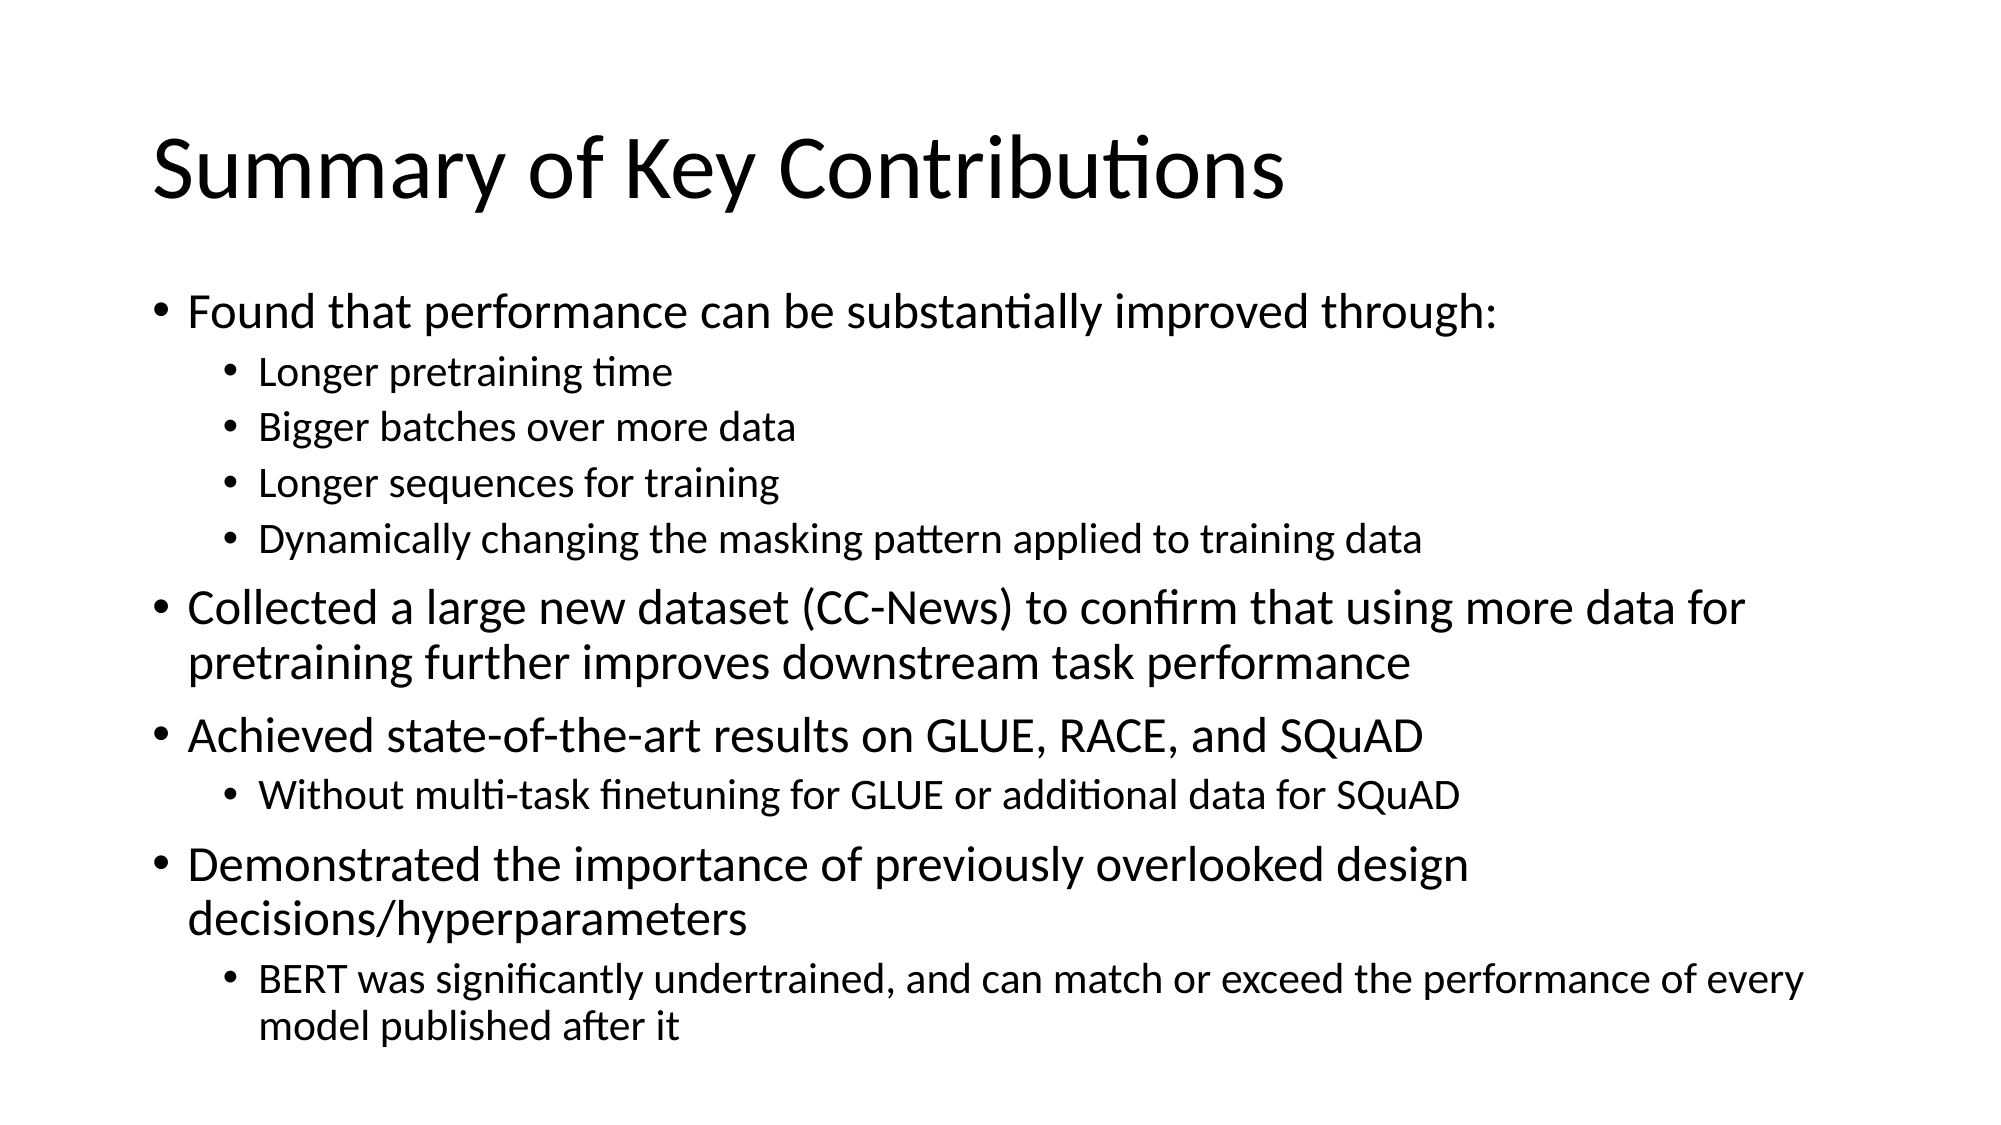

# Summary of Key Contributions
Found that performance can be substantially improved through:
Longer pretraining time
Bigger batches over more data
Longer sequences for training
Dynamically changing the masking pattern applied to training data
Collected a large new dataset (CC-News) to confirm that using more data for pretraining further improves downstream task performance
Achieved state-of-the-art results on GLUE, RACE, and SQuAD
Without multi-task finetuning for GLUE or additional data for SQuAD
Demonstrated the importance of previously overlooked design decisions/hyperparameters
BERT was significantly undertrained, and can match or exceed the performance of every model published after it